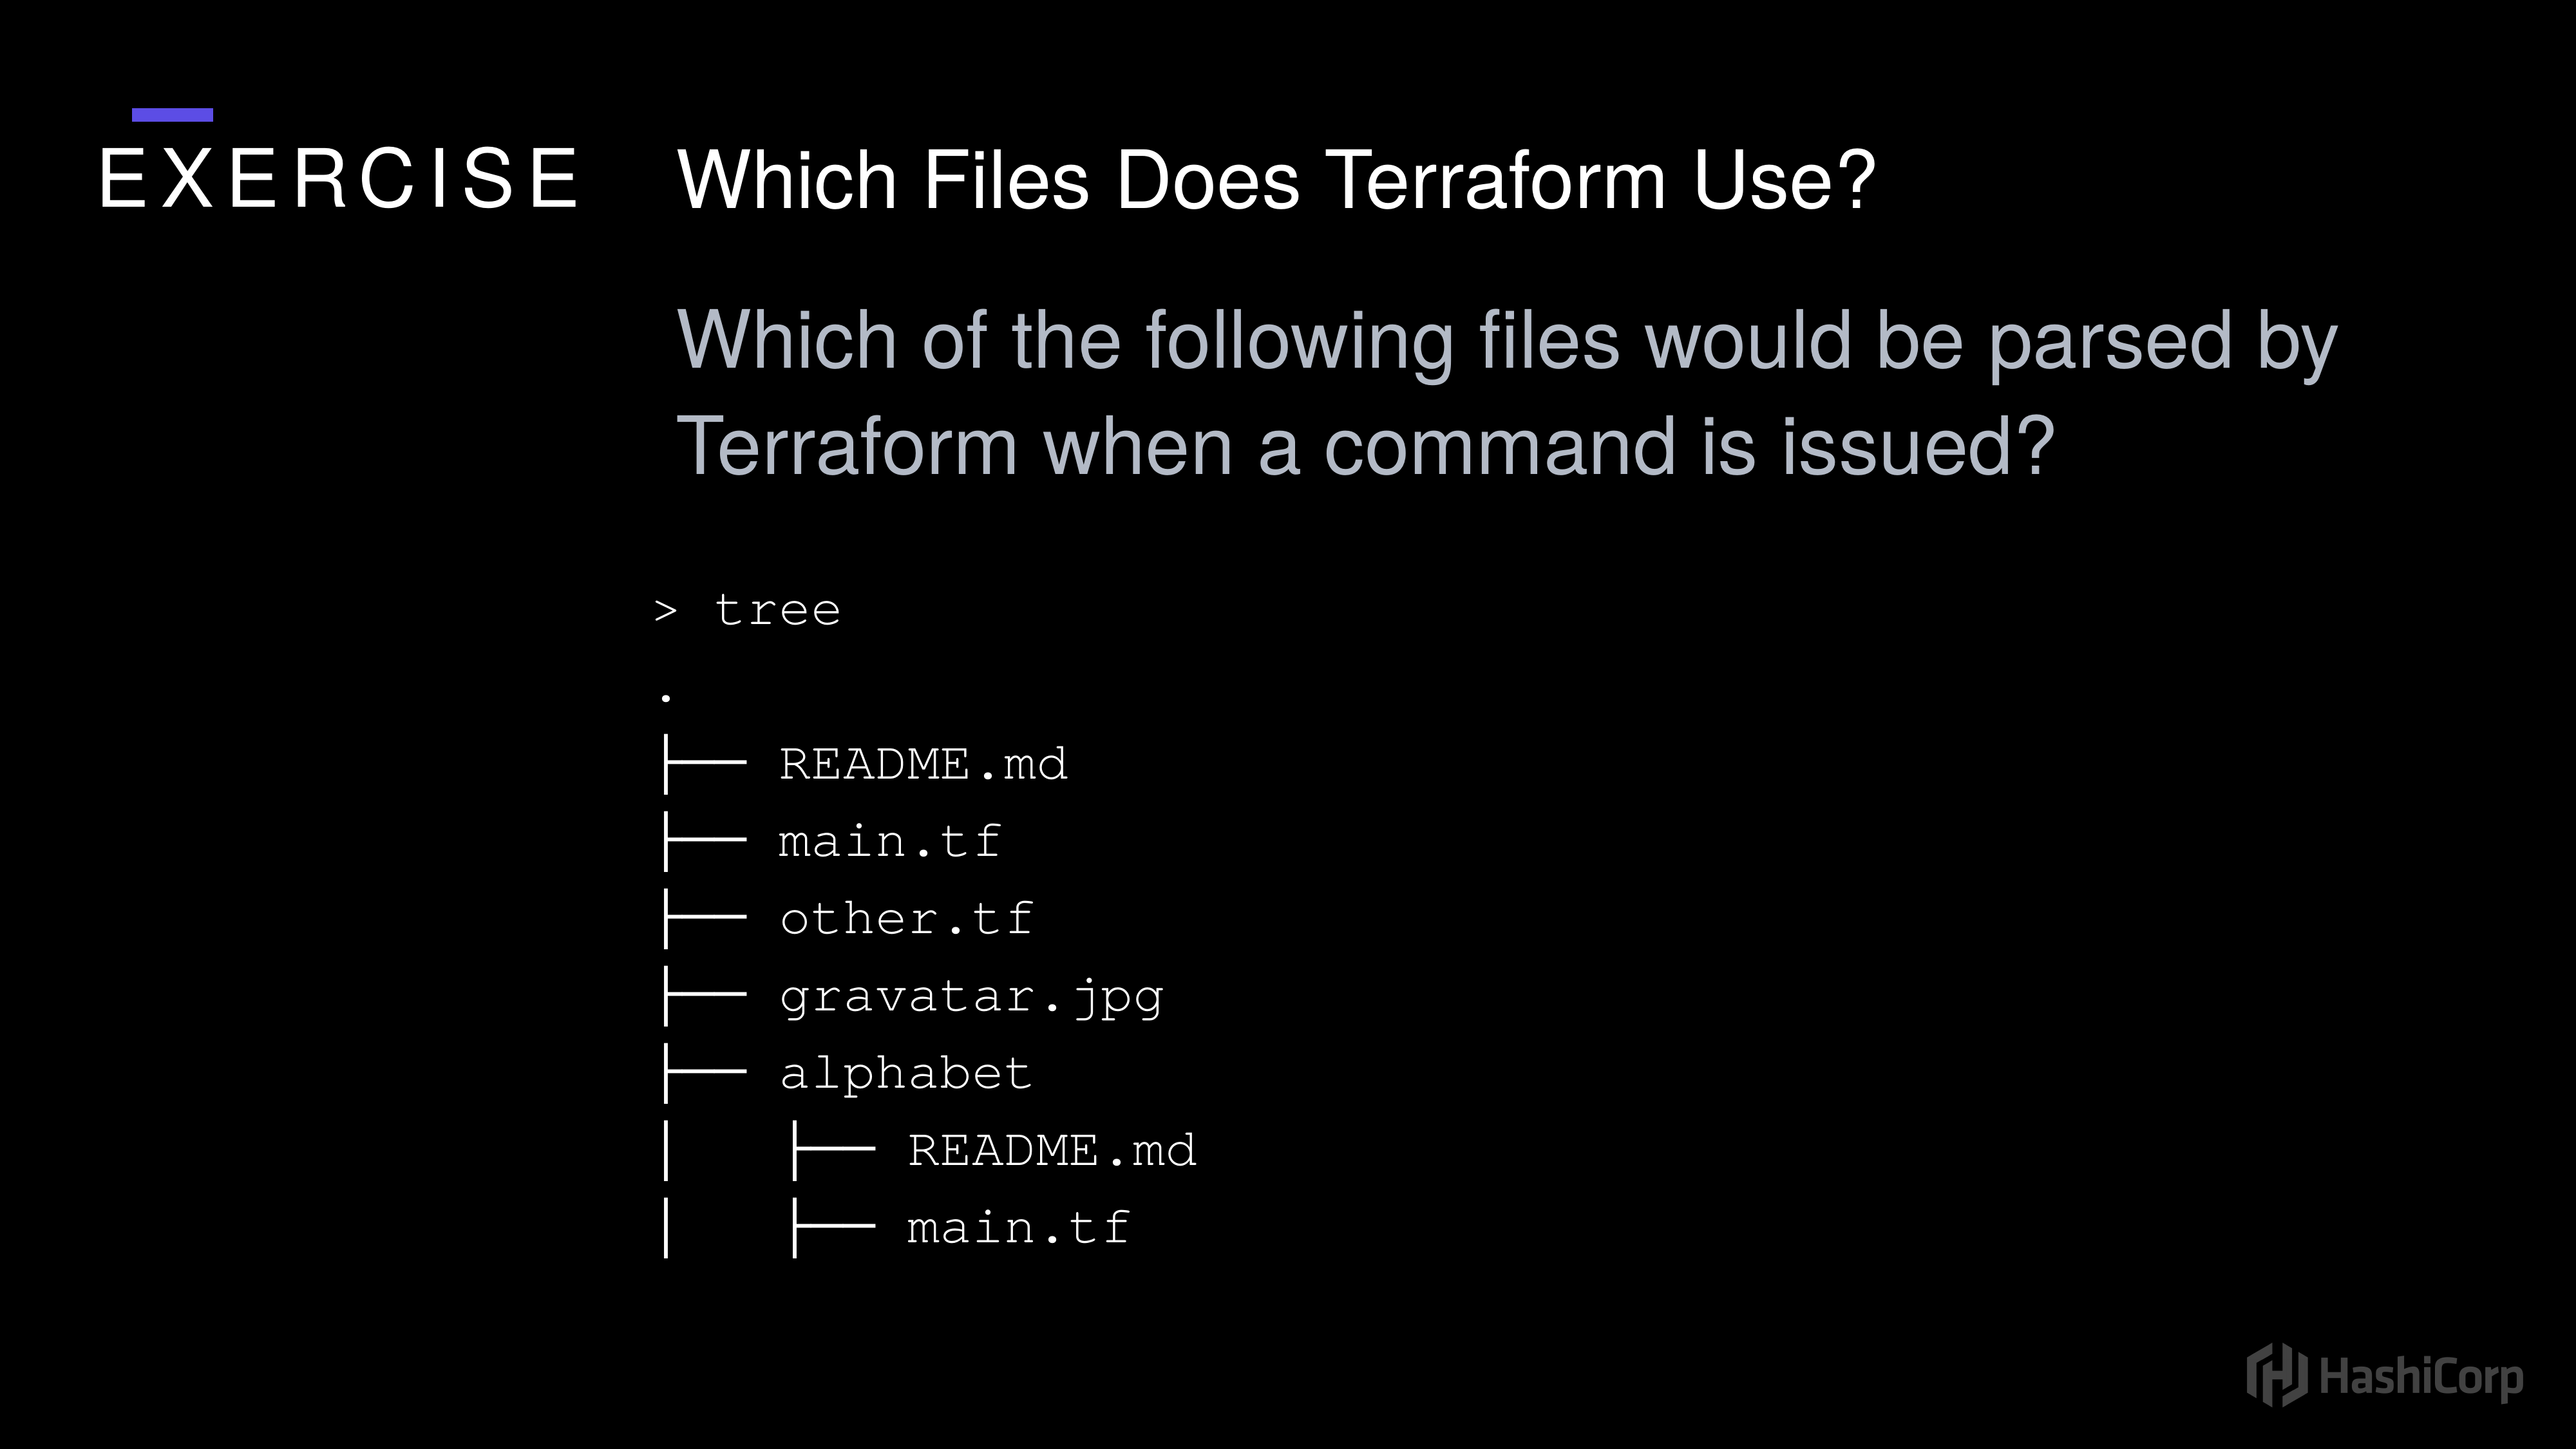

Which Files Does Terraform Use?
Which of the following files would be parsed by Terraform when a command is issued?
> tree
.
├── README.md
├── main.tf
├── other.tf
├── gravatar.jpg
├── alphabet
│   ├── README.md
│   ├── main.tf
124